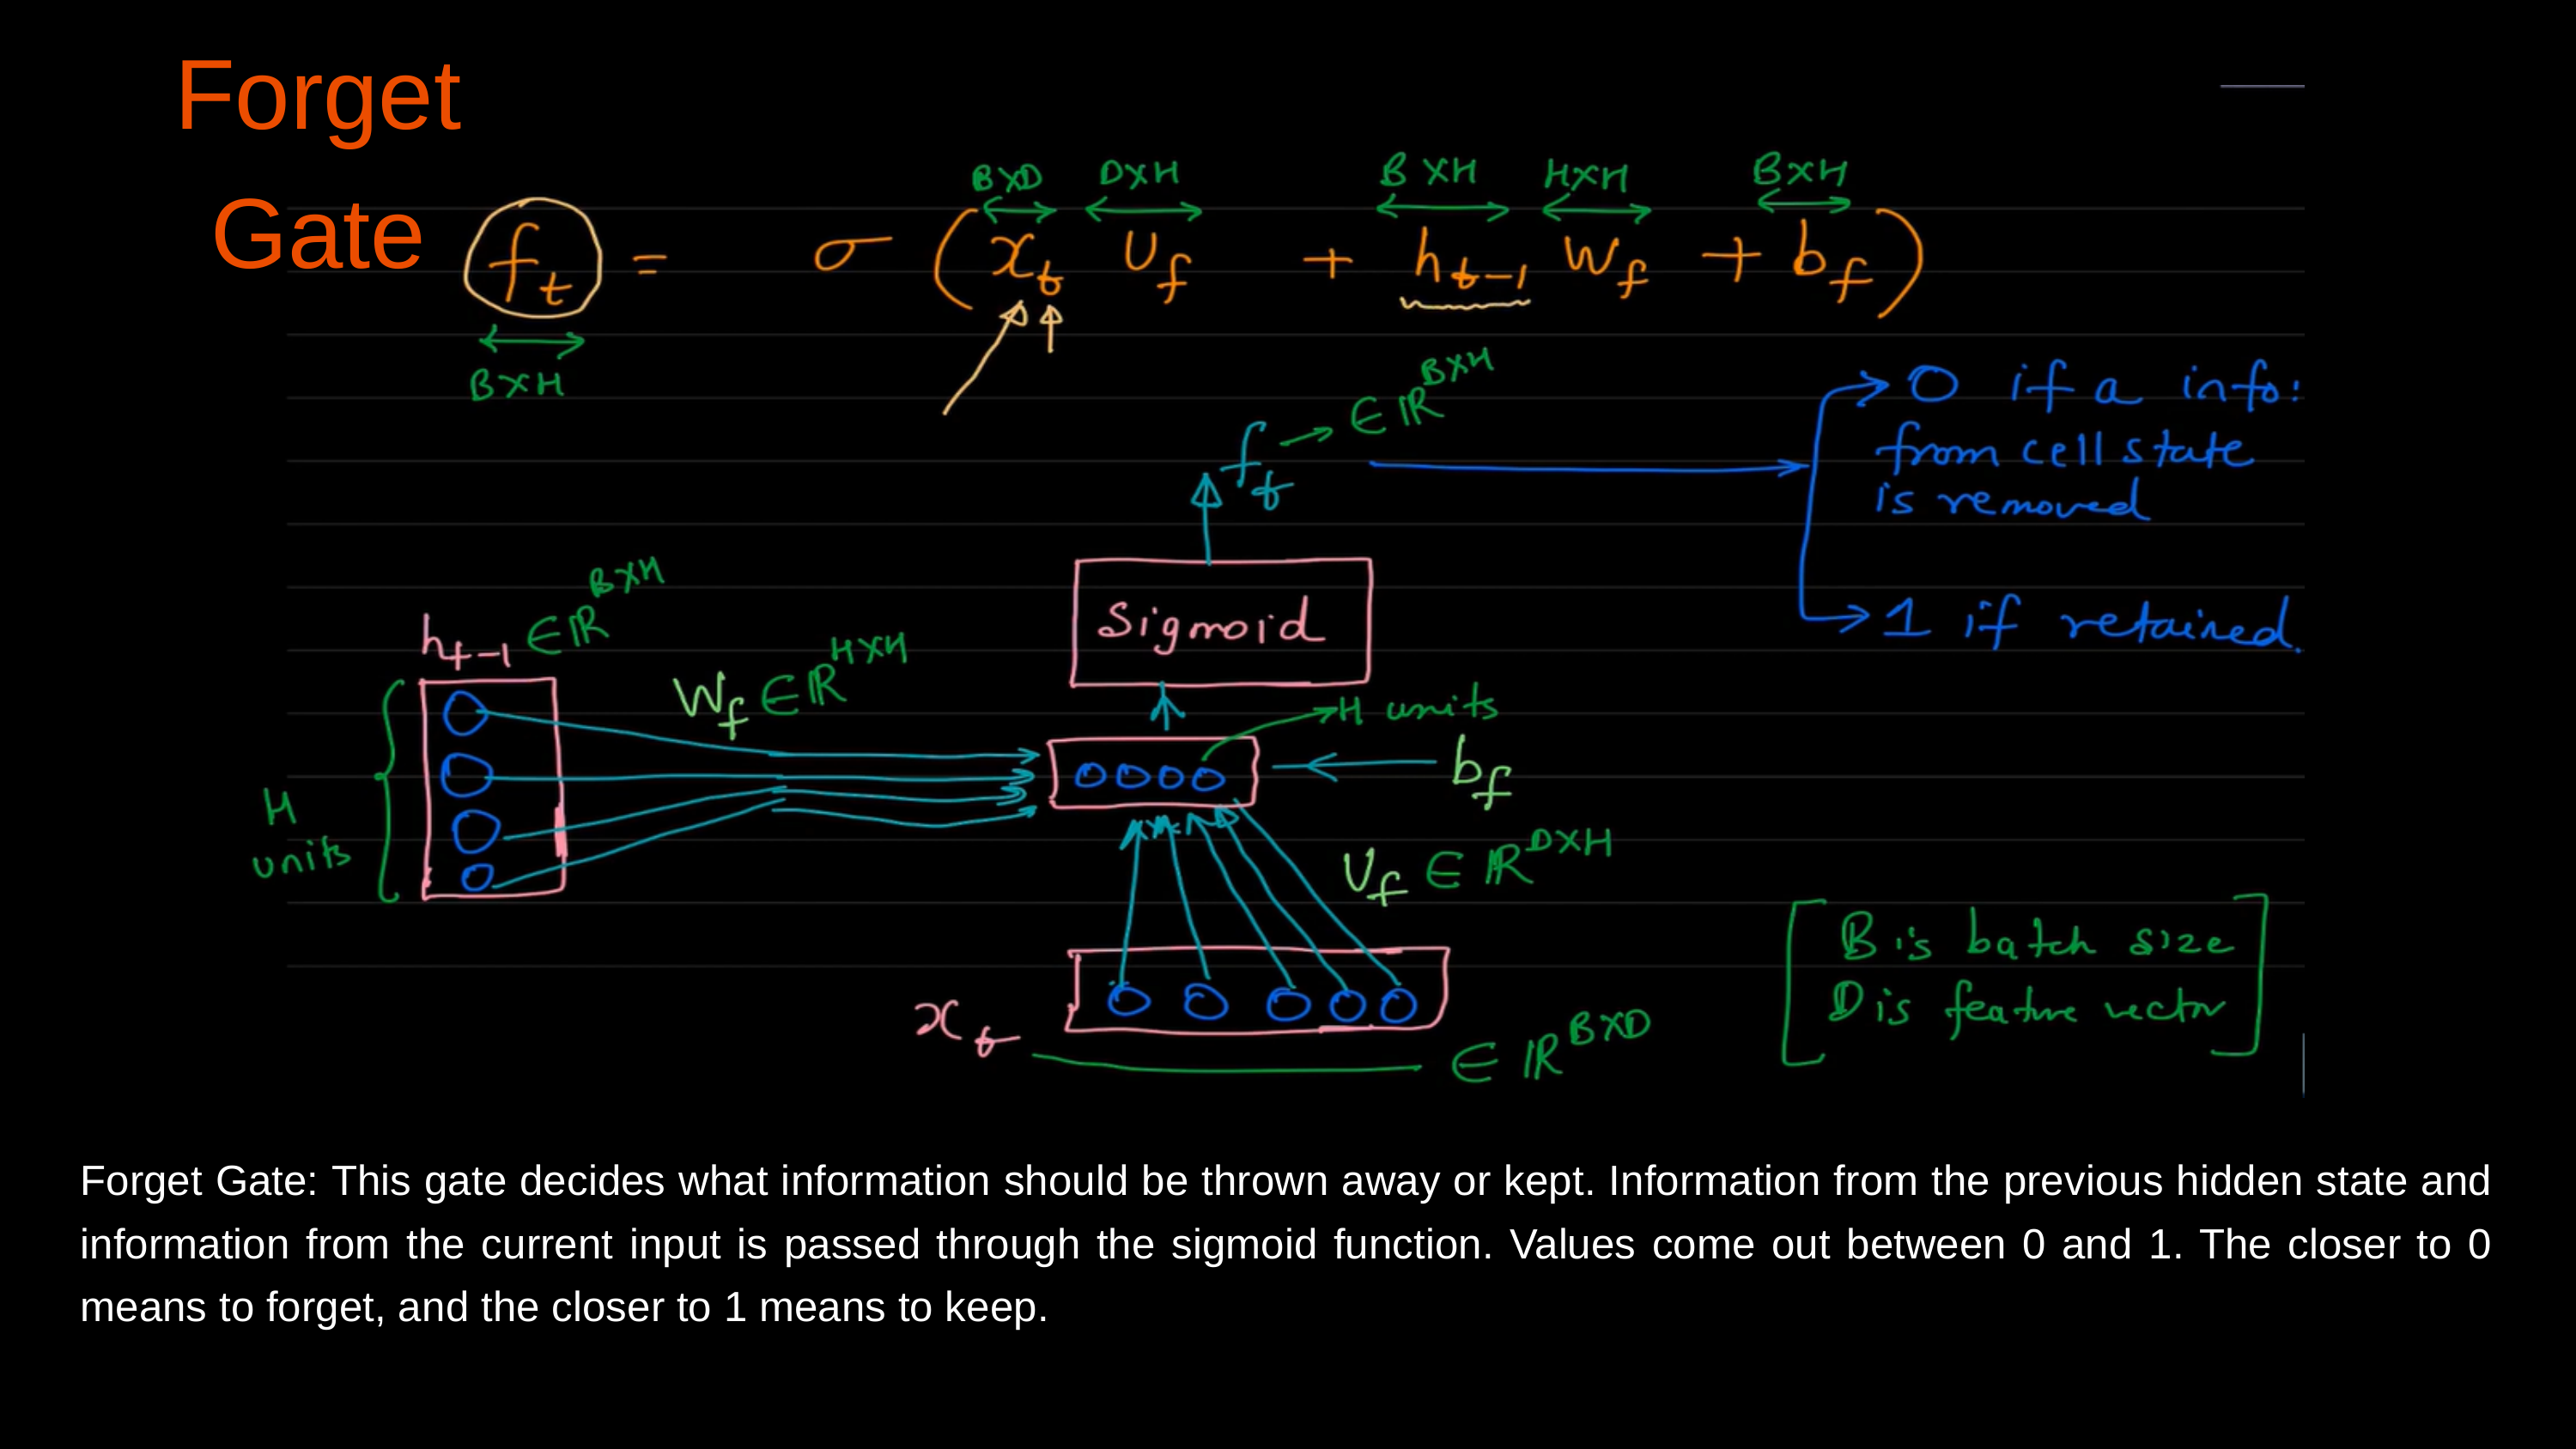

Forget Gate

Forget Gate: This gate decides what information should be thrown away or kept. Information from the previous hidden state and information from the current input is passed through the sigmoid function. Values come out between 0 and 1. The closer to 0 means to forget, and the closer to 1 means to keep.